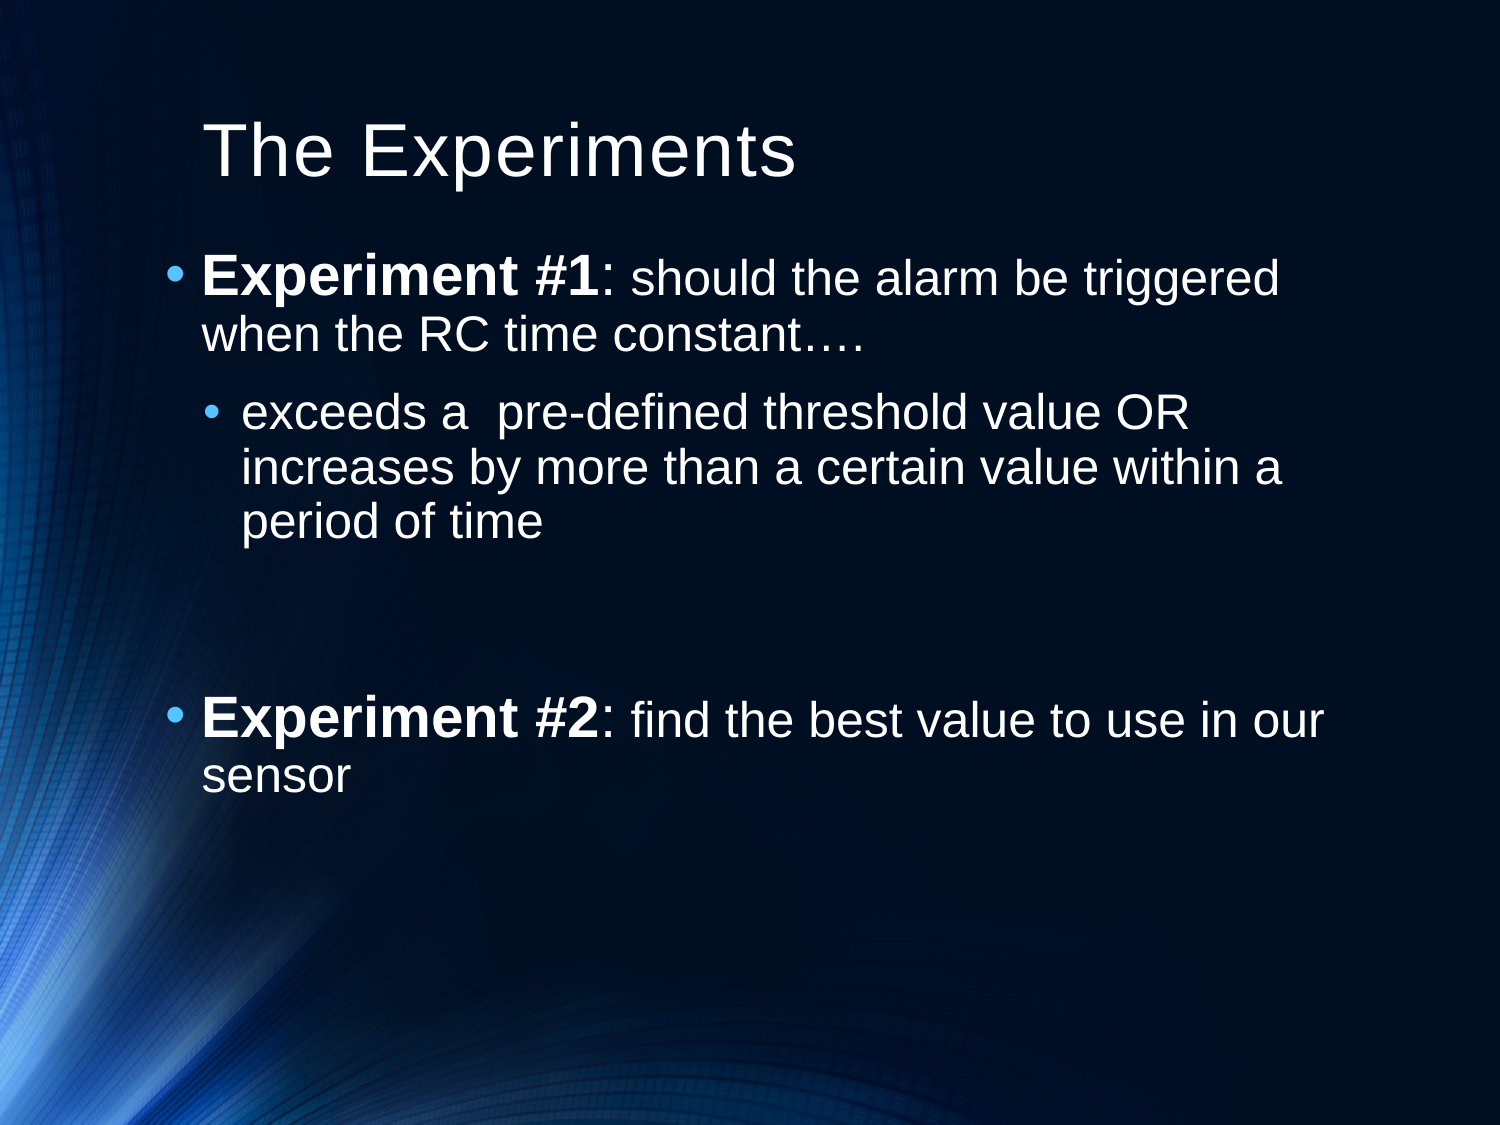

# The Experiments
Experiment #1: should the alarm be triggered when the RC time constant….
exceeds a  pre-defined threshold value OR increases by more than a certain value within a period of time

Experiment #2: find the best value to use in our sensor